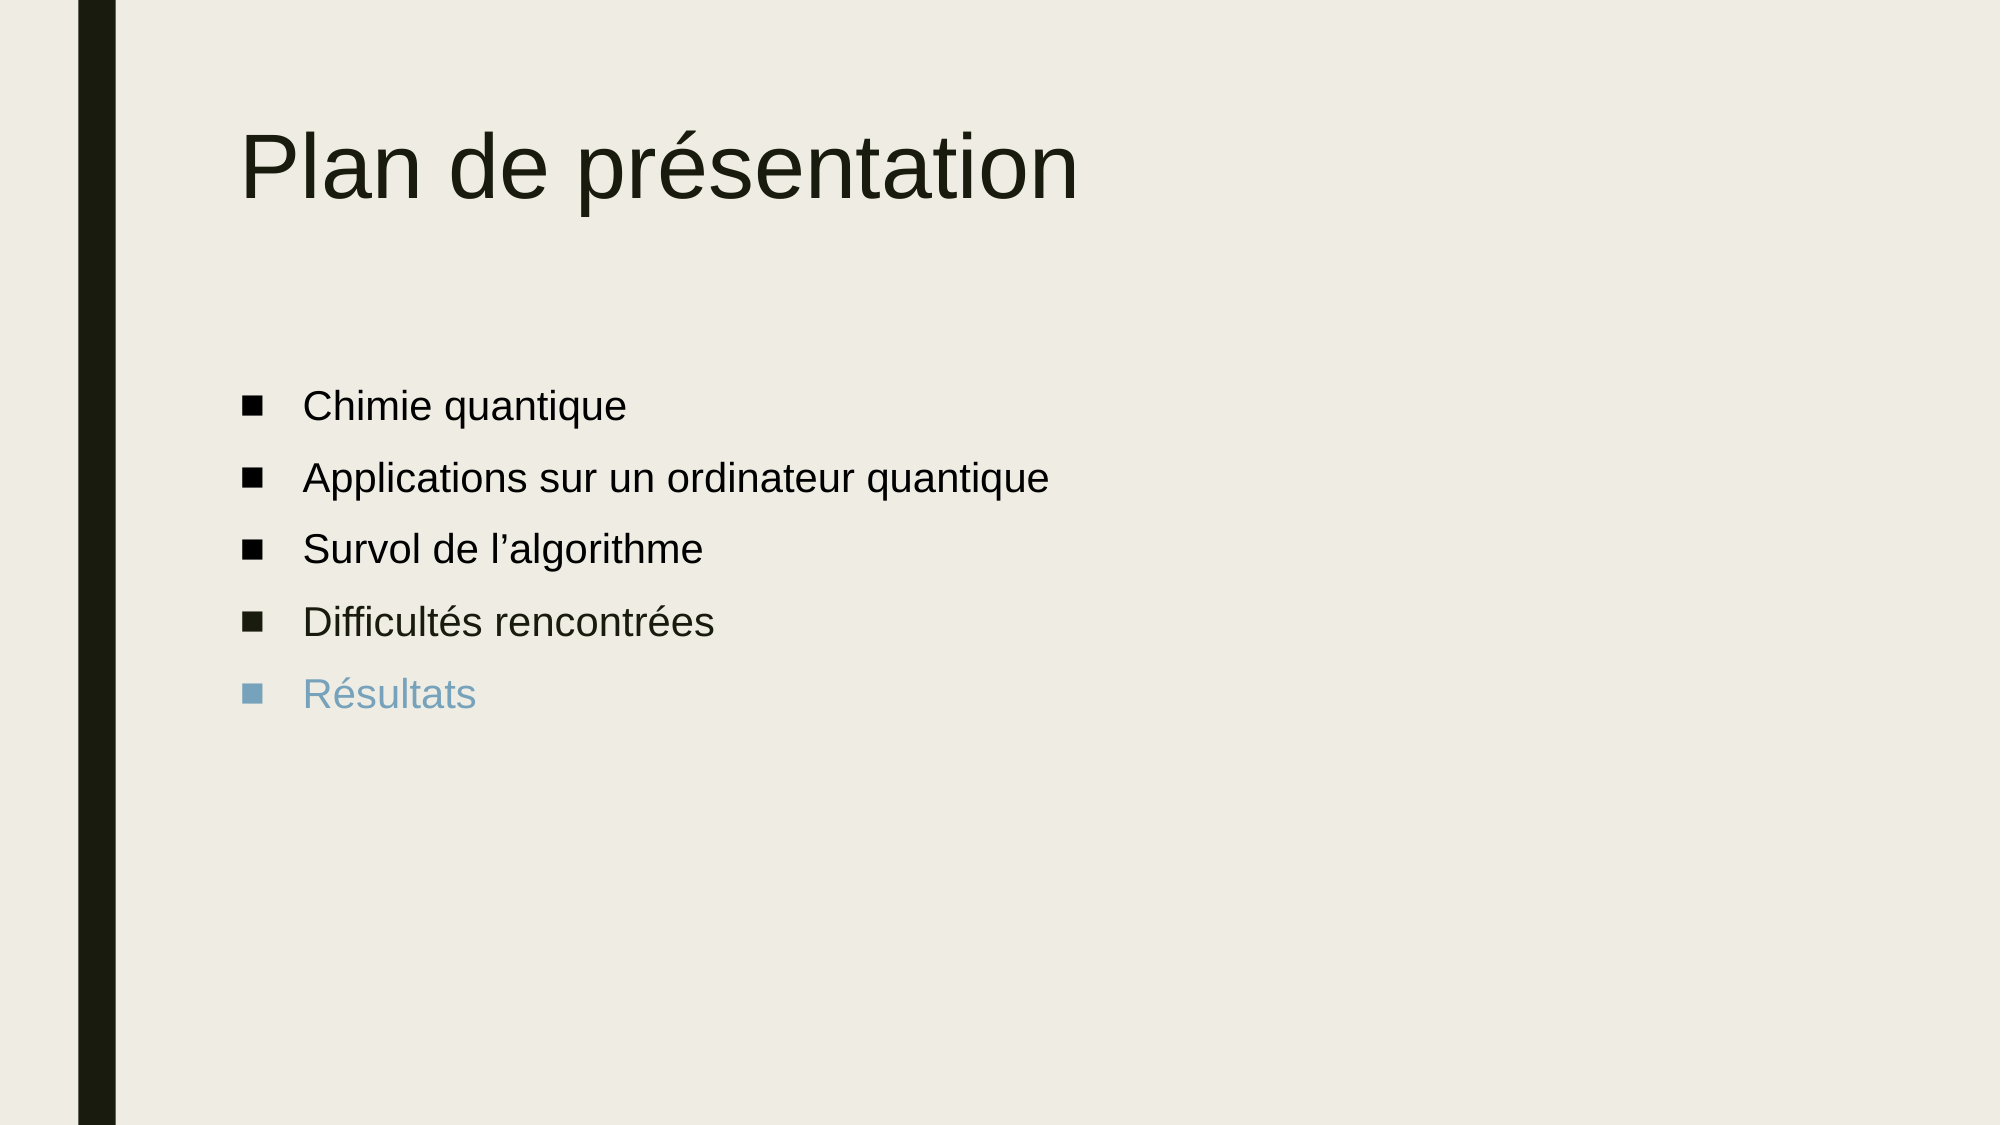

# Plan de présentation
Chimie quantique
Applications sur un ordinateur quantique
Survol de l’algorithme
Difficultés rencontrées
Résultats